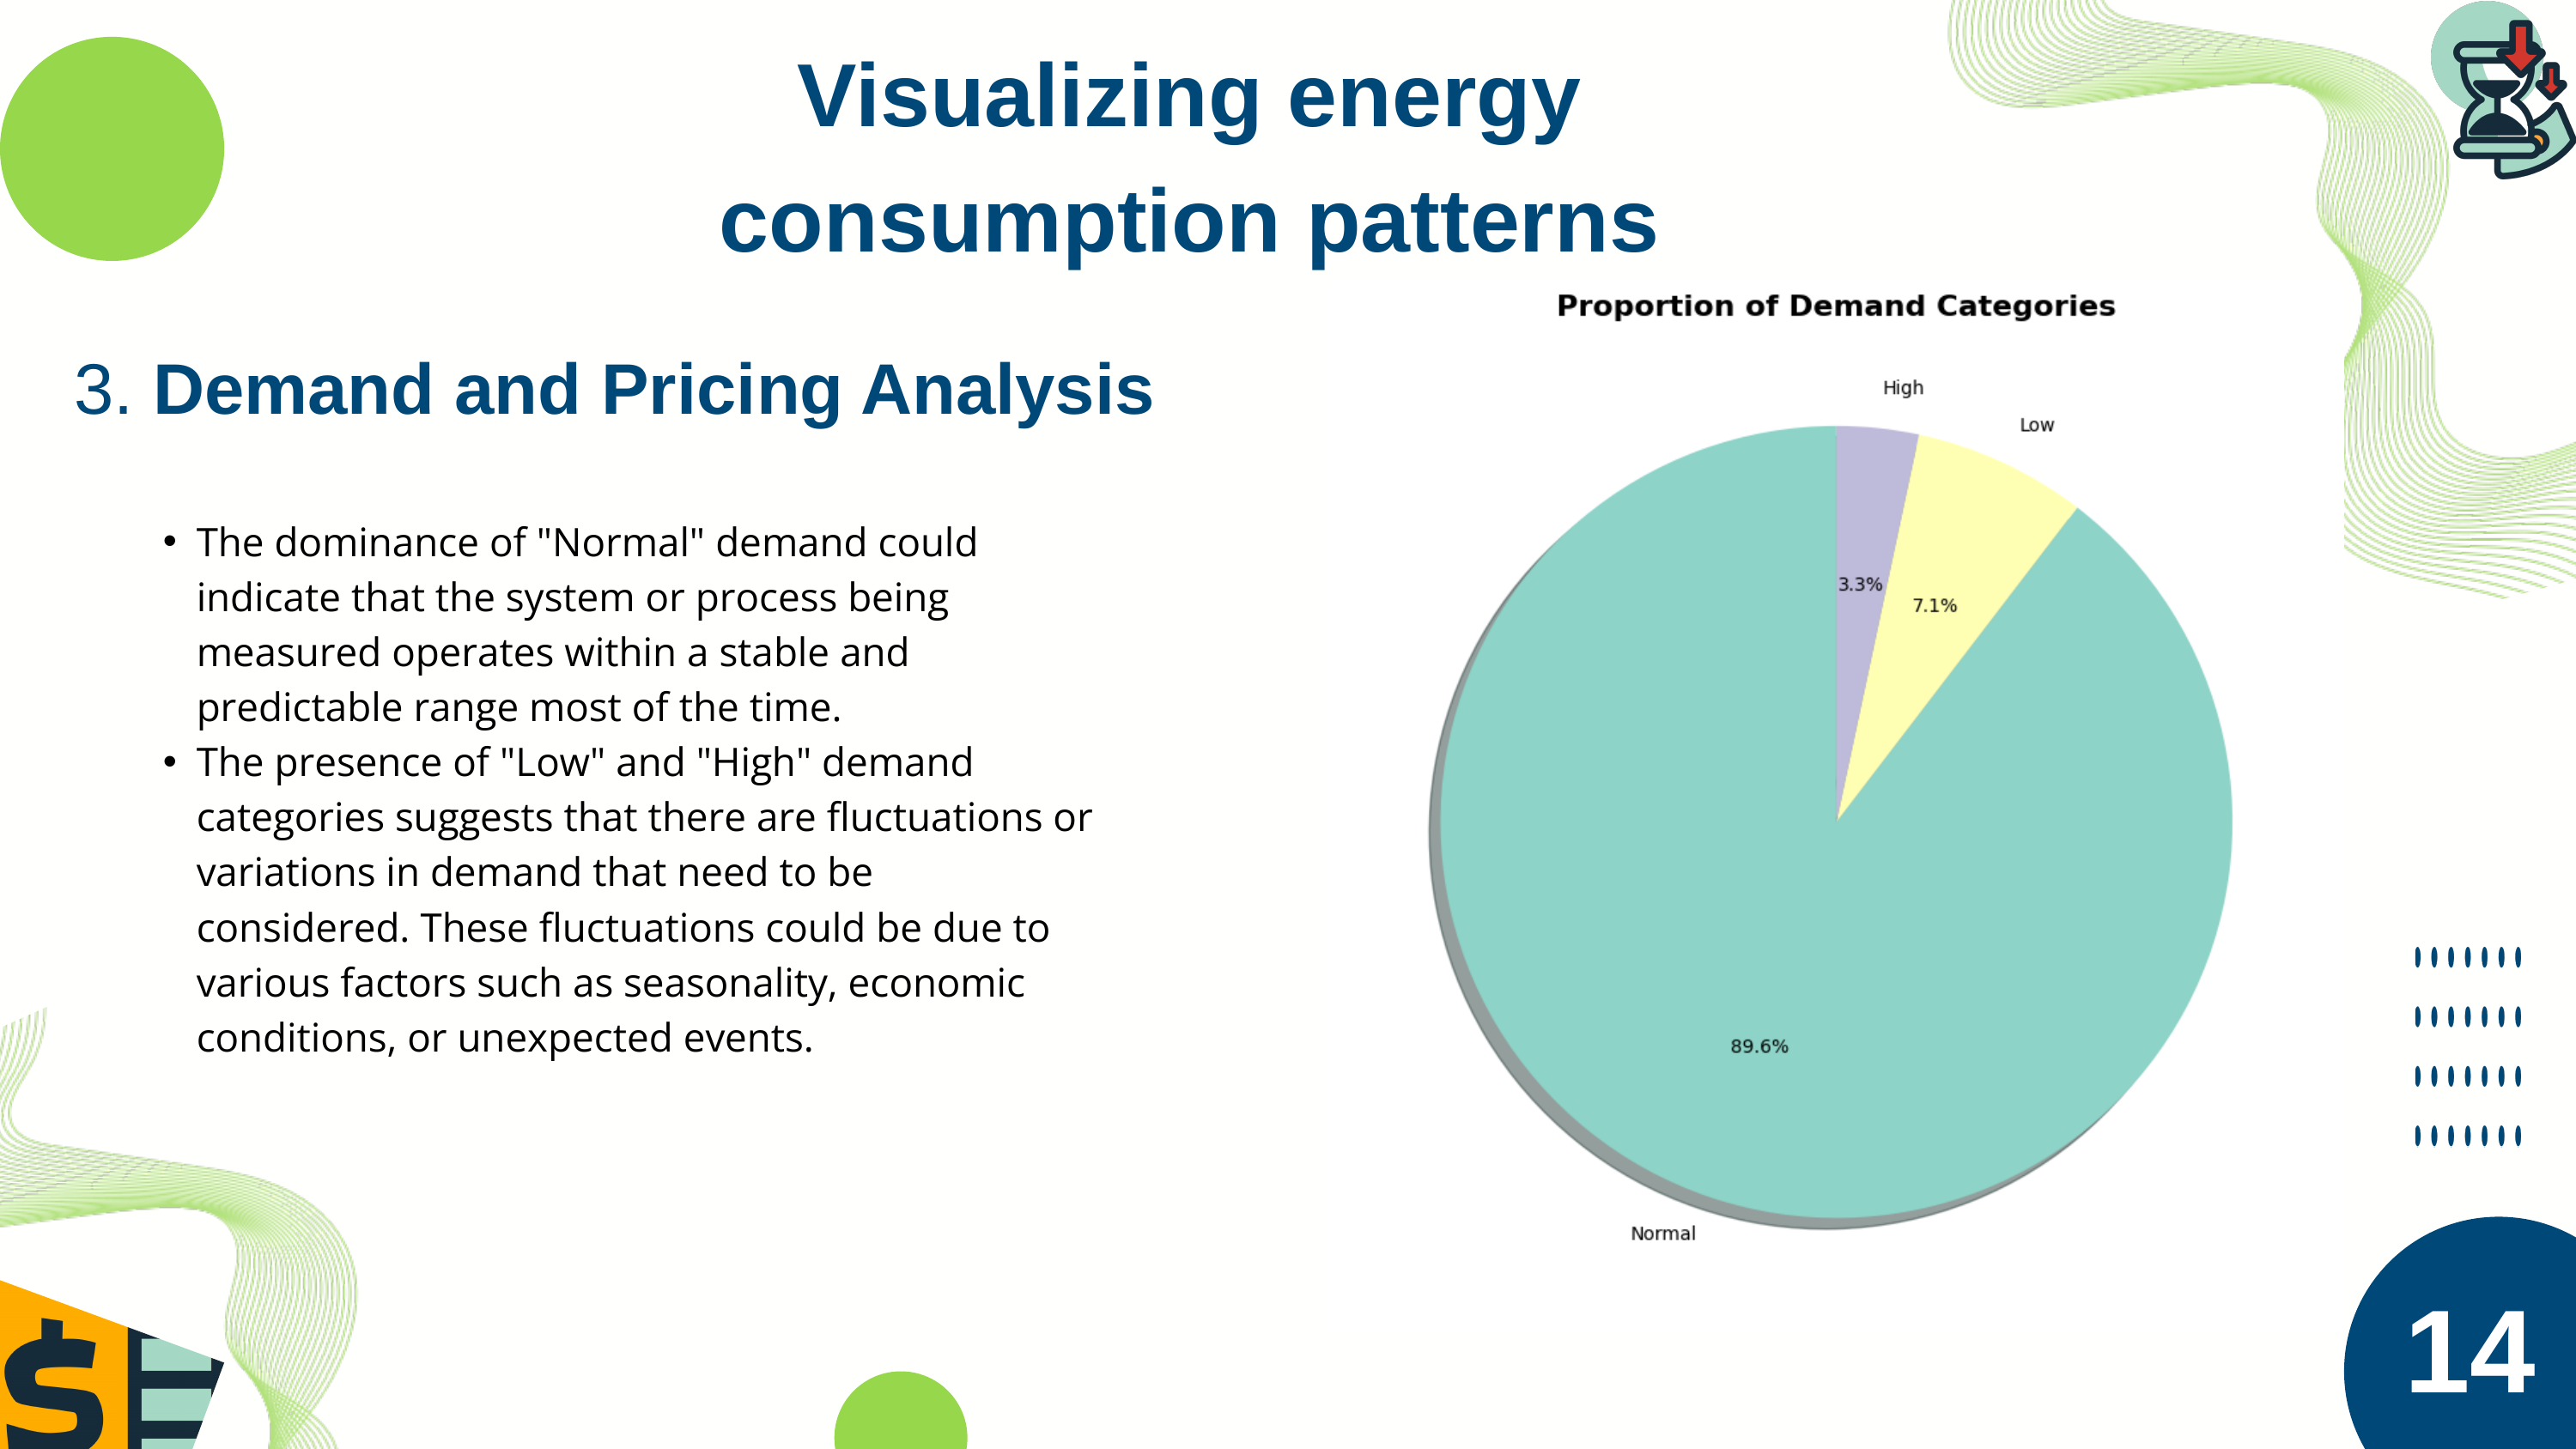

Visualizing energy consumption patterns

3. Demand and Pricing Analysis
The dominance of "Normal" demand could indicate that the system or process being measured operates within a stable and predictable range most of the time.
The presence of "Low" and "High" demand categories suggests that there are fluctuations or variations in demand that need to be considered. These fluctuations could be due to various factors such as seasonality, economic conditions, or unexpected events.

14